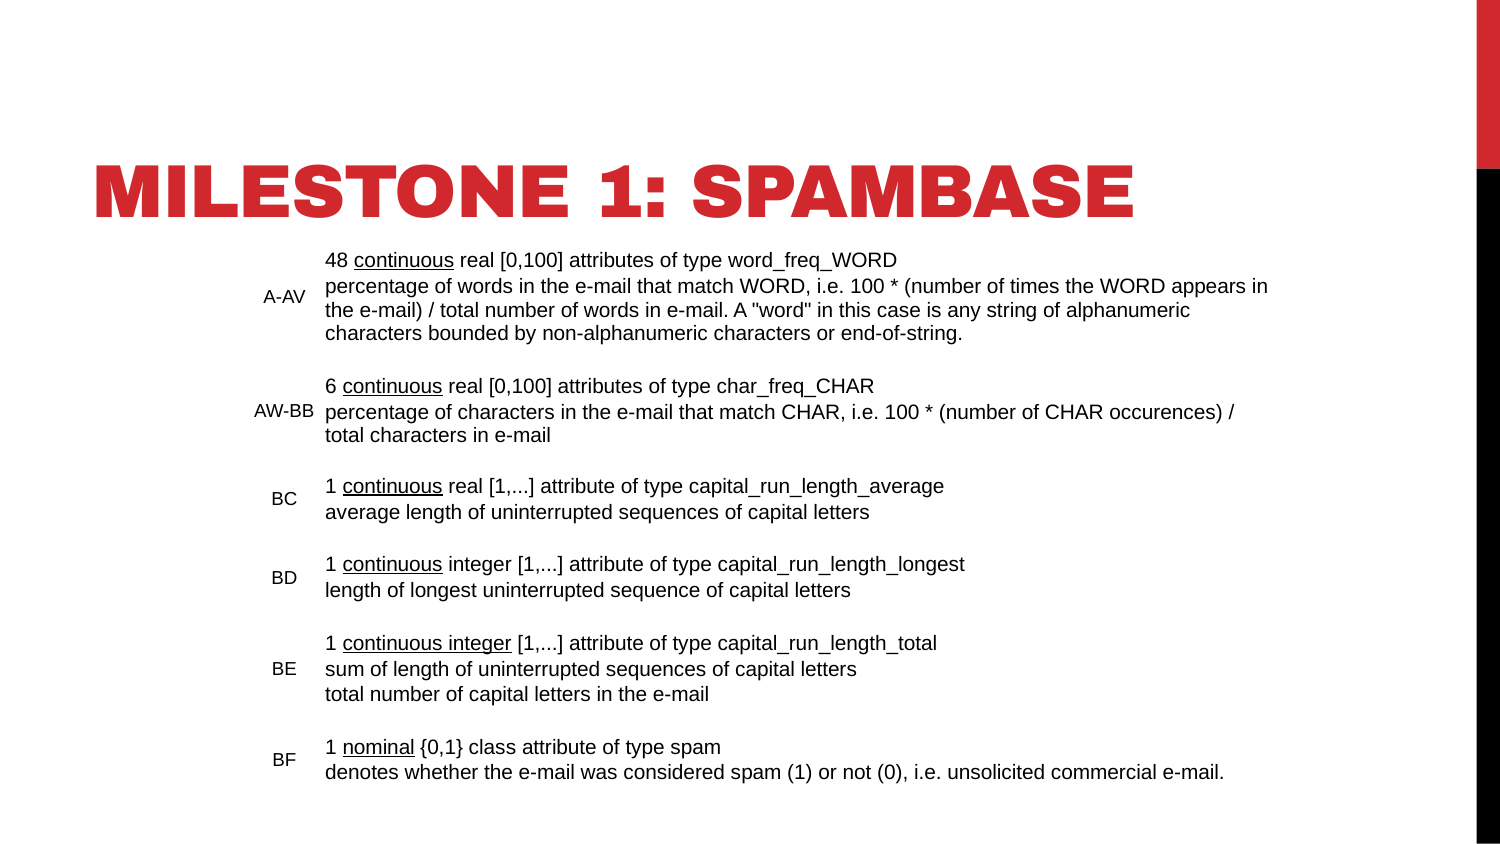

# MILESTONE 1: SPambase
| A-AV | 48 continuous real [0,100] attributes of type word\_freq\_WORD |
| --- | --- |
|  | percentage of words in the e-mail that match WORD, i.e. 100 \* (number of times the WORD appears in the e-mail) / total number of words in e-mail. A "word" in this case is any string of alphanumeric characters bounded by non-alphanumeric characters or end-of-string. |
|  |  |
| AW-BB | 6 continuous real [0,100] attributes of type char\_freq\_CHAR |
|  | percentage of characters in the e-mail that match CHAR, i.e. 100 \* (number of CHAR occurences) / total characters in e-mail |
|  |  |
| BC | 1 continuous real [1,...] attribute of type capital\_run\_length\_average |
|  | average length of uninterrupted sequences of capital letters |
|  |  |
| BD | 1 continuous integer [1,...] attribute of type capital\_run\_length\_longest |
|  | length of longest uninterrupted sequence of capital letters |
|  |  |
| BE | 1 continuous integer [1,...] attribute of type capital\_run\_length\_total |
|  | sum of length of uninterrupted sequences of capital letters |
|  | total number of capital letters in the e-mail |
|  |  |
| BF | 1 nominal {0,1} class attribute of type spam |
|  | denotes whether the e-mail was considered spam (1) or not (0), i.e. unsolicited commercial e-mail. |